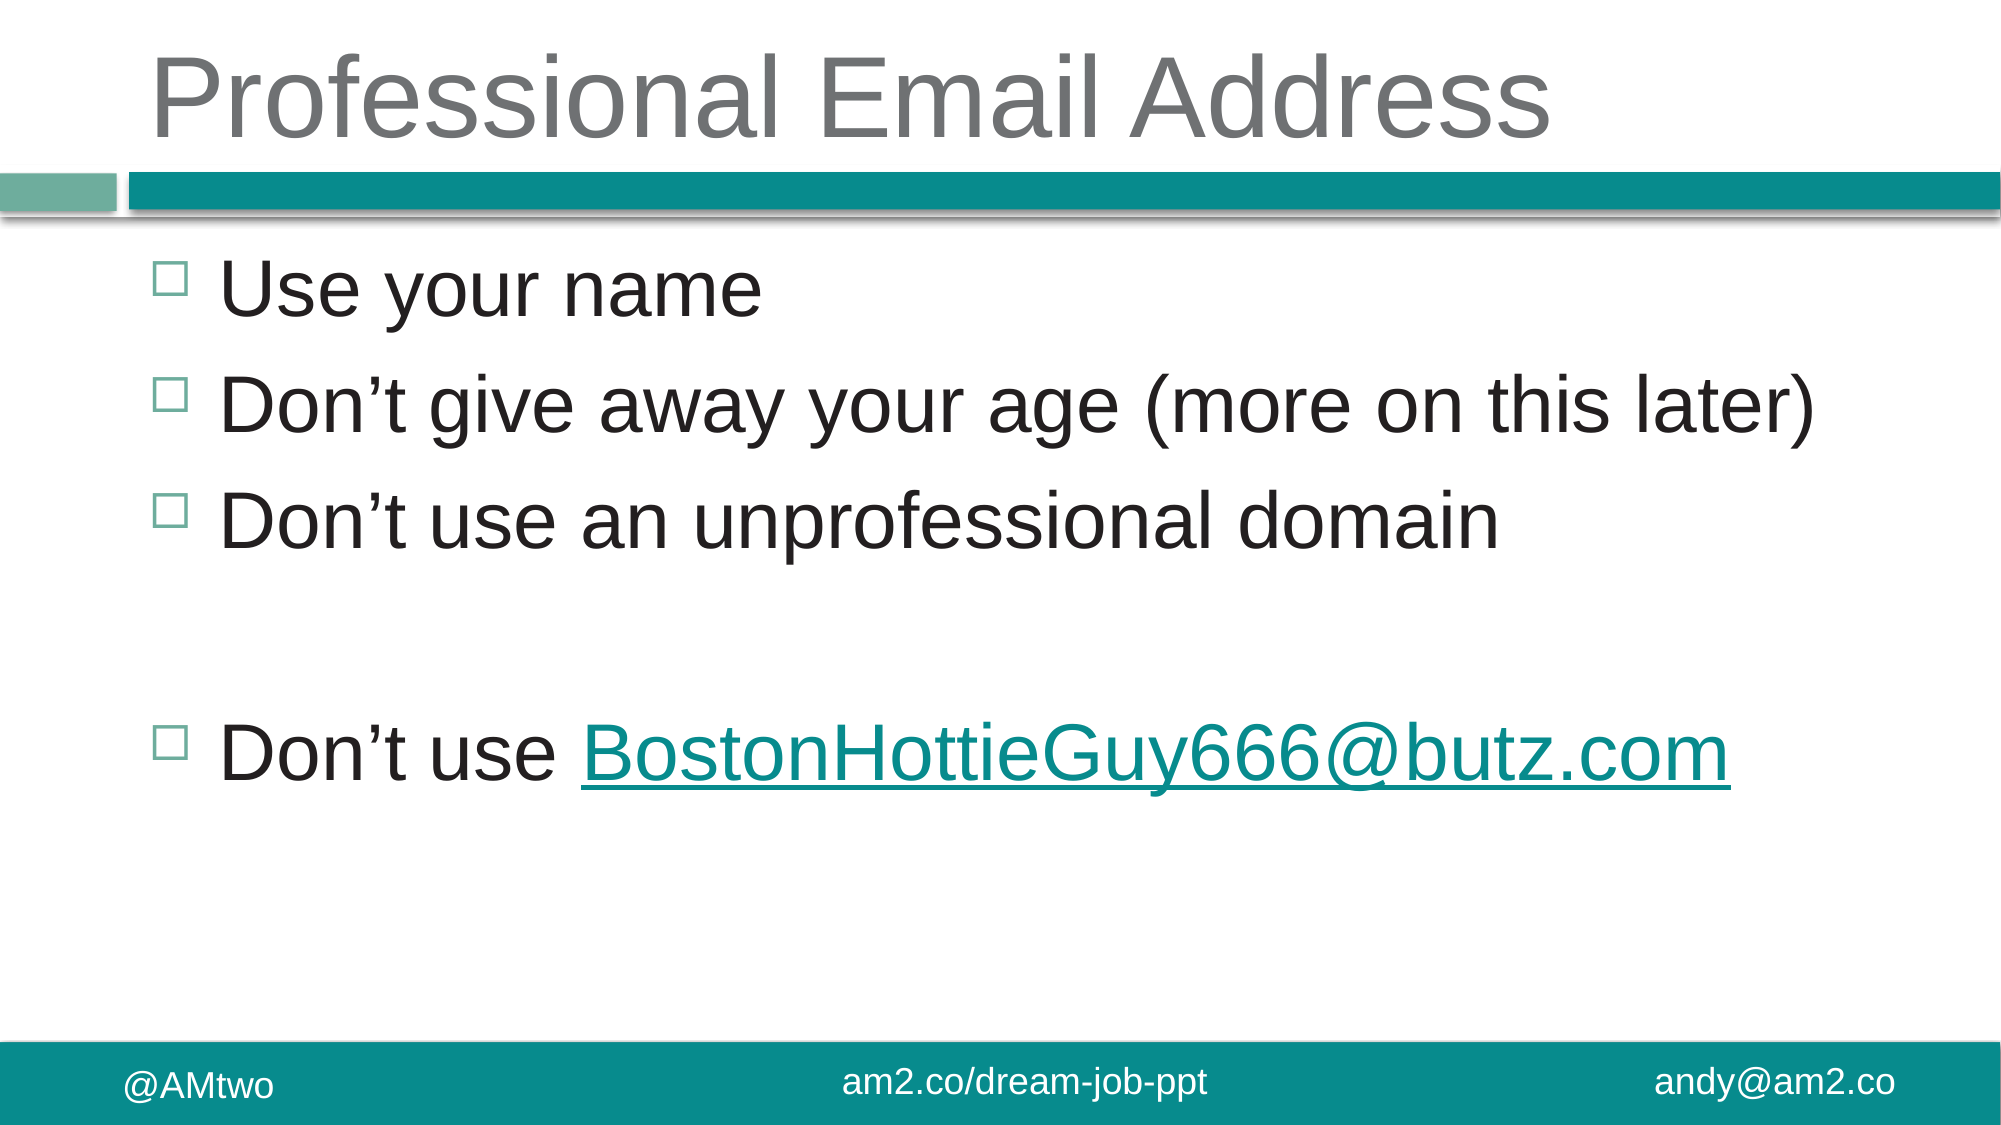

# Professional Email Address
Use your name
Don’t give away your age (more on this later)
Don’t use an unprofessional domain

Don’t use BostonHottieGuy666@butz.com